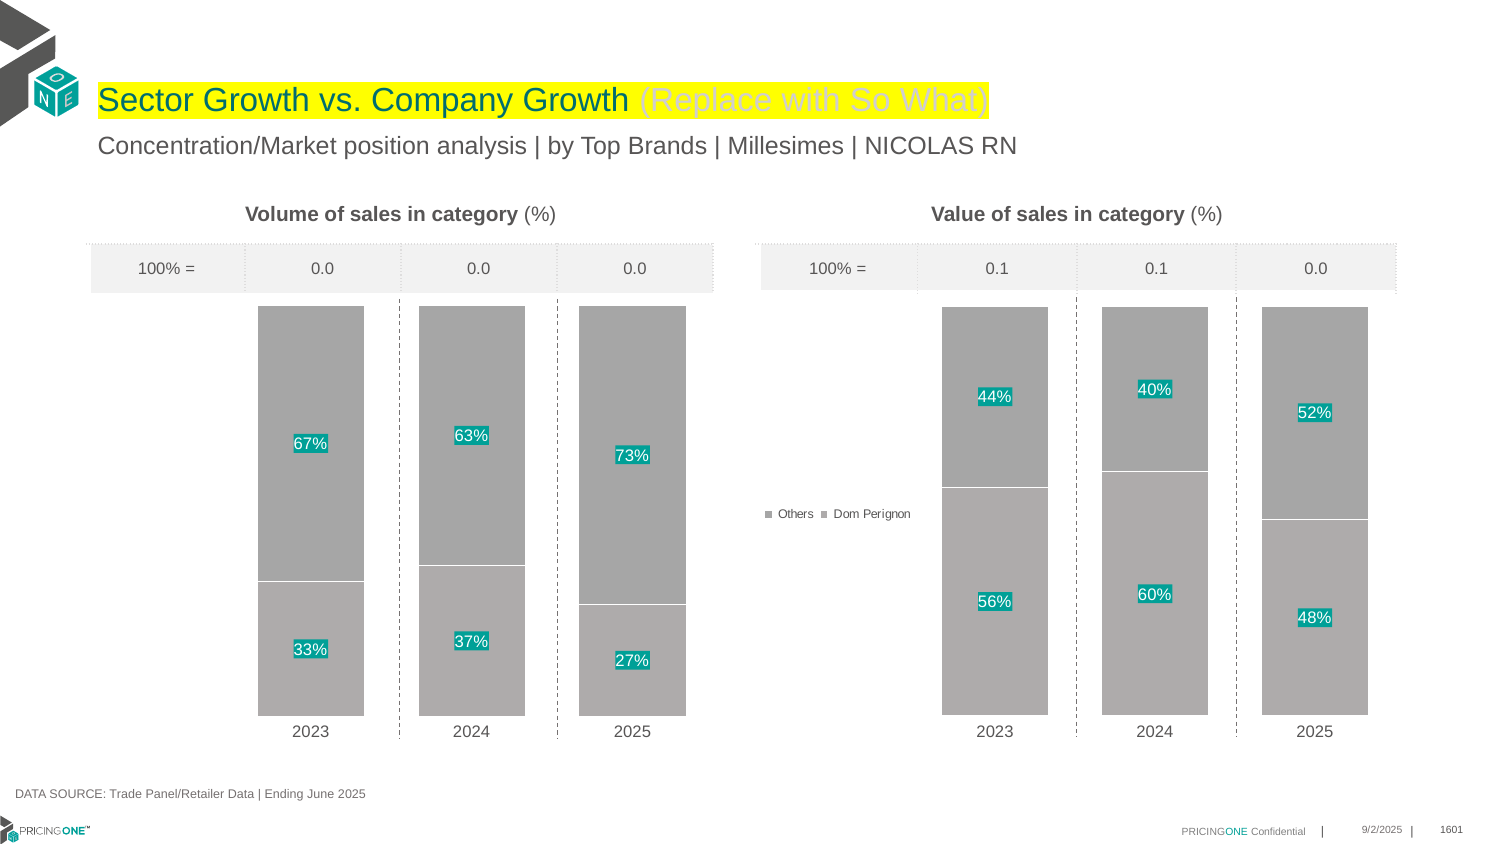

# Sector Growth vs. Company Growth (Replace with So What)
Concentration/Market position analysis | by Top Brands | Millesimes | NICOLAS RN
| Volume of sales in category (%) |  |  |  |
| --- | --- | --- | --- |
| 100% = | 0.0 | 0.0 | 0.0 |
| Value of sales in category (%) |  |  |  |
| --- | --- | --- | --- |
| 100% = | 0.1 | 0.1 | 0.0 |

### Chart

| Category | Dom Perignon | Others |
|---|---|---|
| 2023 | 0.32821497120921306 | 0.671785028790787 |
| 2024 | 0.3674698795180723 | 0.6325301204819278 |
| 2025 | 0.2727272727272727 | 0.7272727272727273 |

### Chart

| Category | Dom Perignon | Others |
|---|---|---|
| 2023 | 0.5578472849565754 | 0.4421527150434245 |
| 2024 | 0.5953209358128374 | 0.4046790641871626 |
| 2025 | 0.4787572160601933 | 0.5212427839398067 |
DATA SOURCE: Trade Panel/Retailer Data | Ending June 2025

9/2/2025
1601